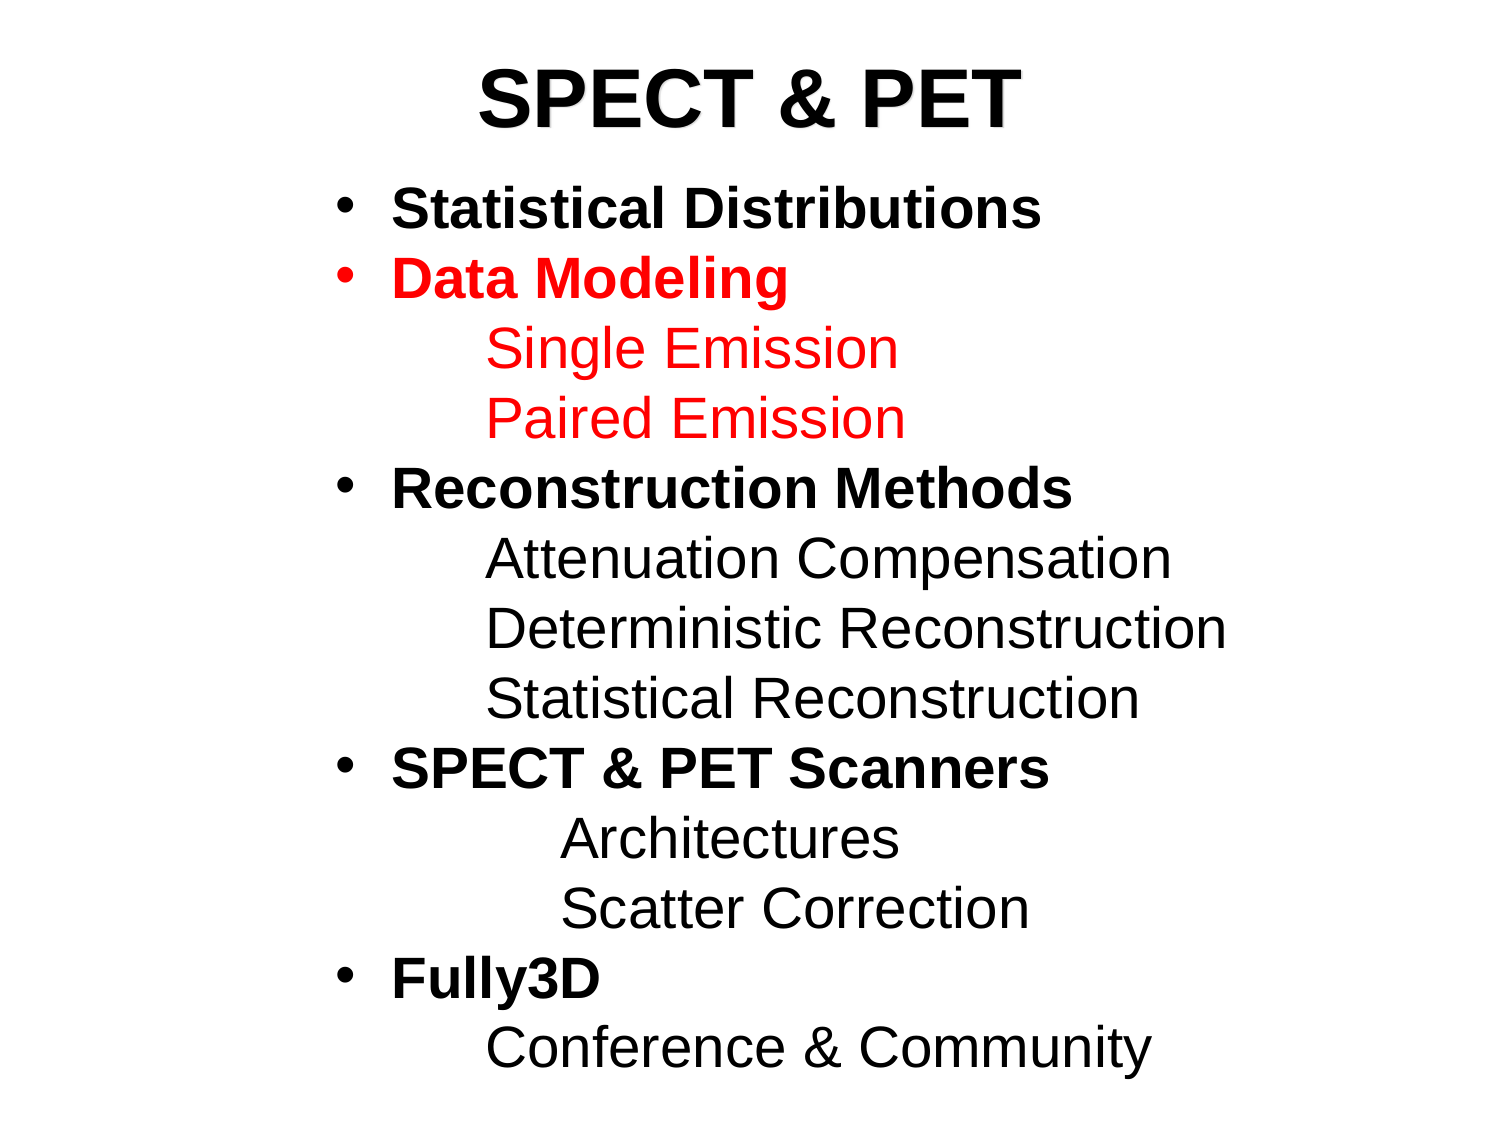

# SPECT & PET
Statistical Distributions
Data Modeling
	Single Emission
	Paired Emission
Reconstruction Methods
	Attenuation Compensation
	Deterministic Reconstruction
	Statistical Reconstruction
SPECT & PET Scanners
	Architectures
	Scatter Correction
Fully3D
	Conference & Community